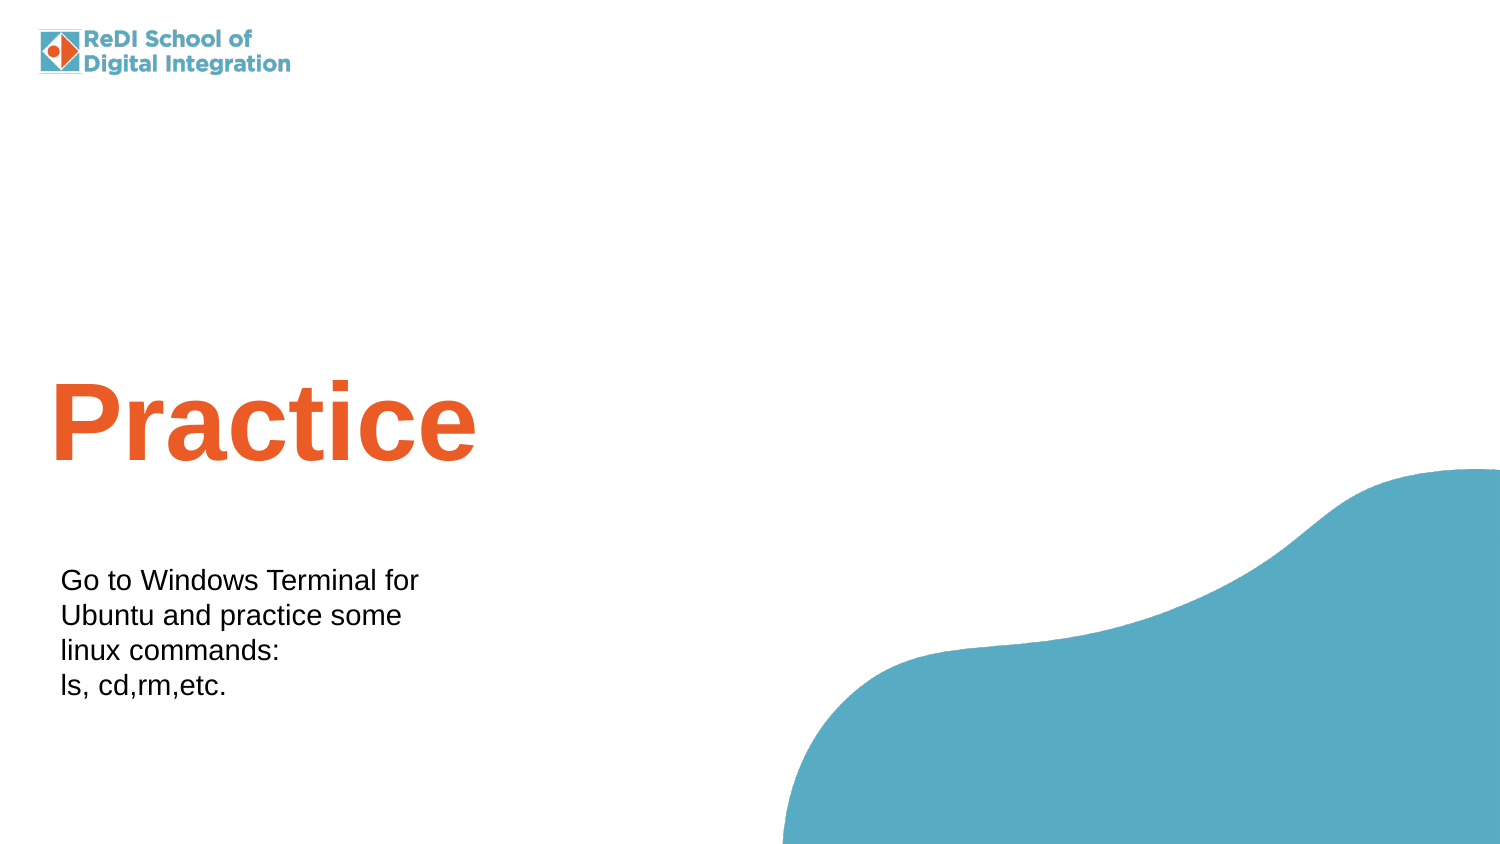

Practice
Go to Windows Terminal for Ubuntu and practice some linux commands:
ls, cd,rm,etc.